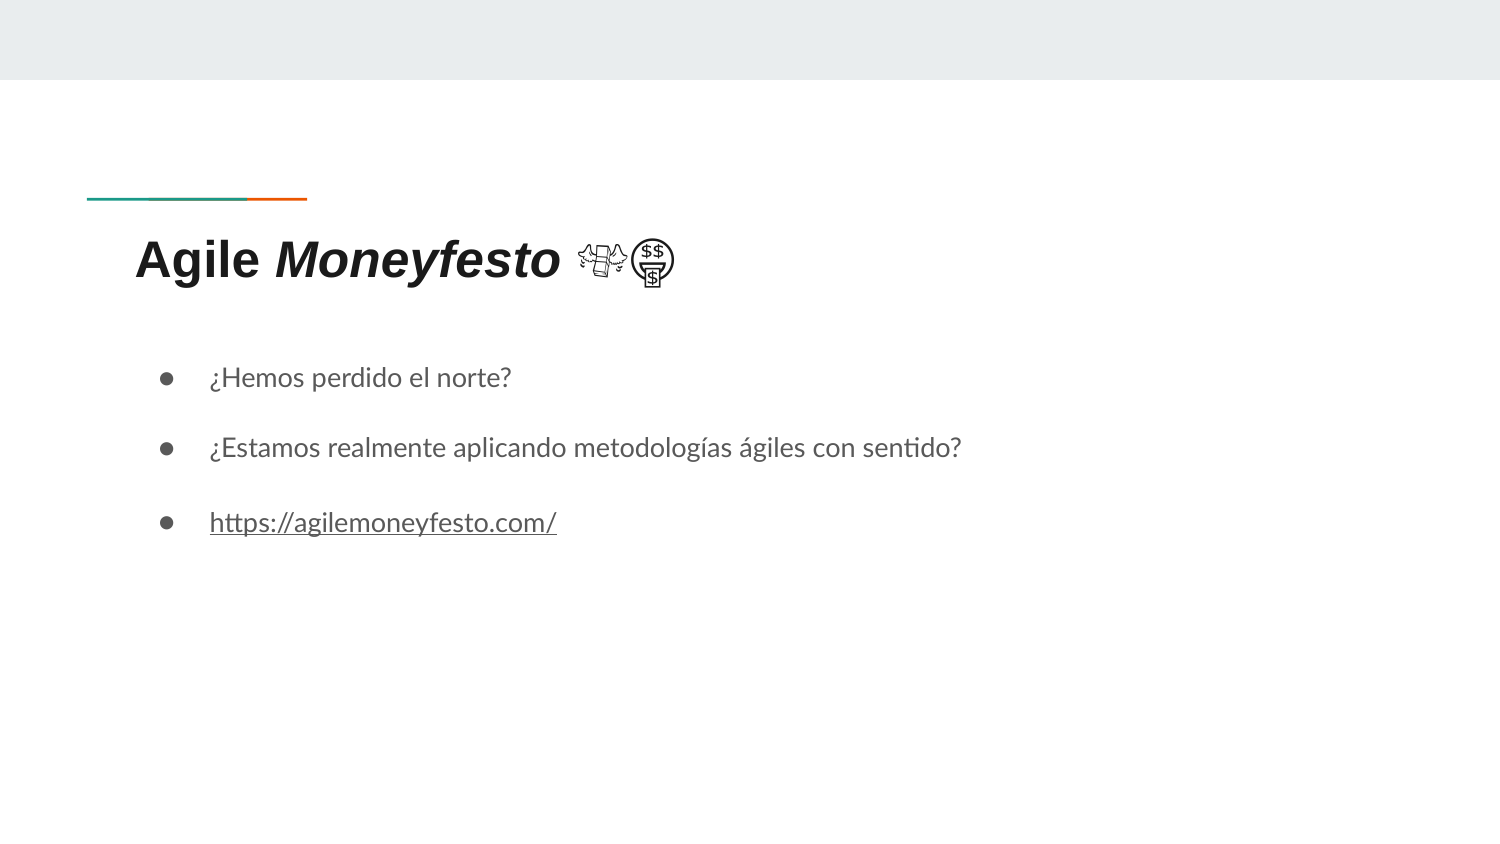

# Agile Moneyfesto 💸🤑
¿Hemos perdido el norte?
¿Estamos realmente aplicando metodologías ágiles con sentido?
https://agilemoneyfesto.com/